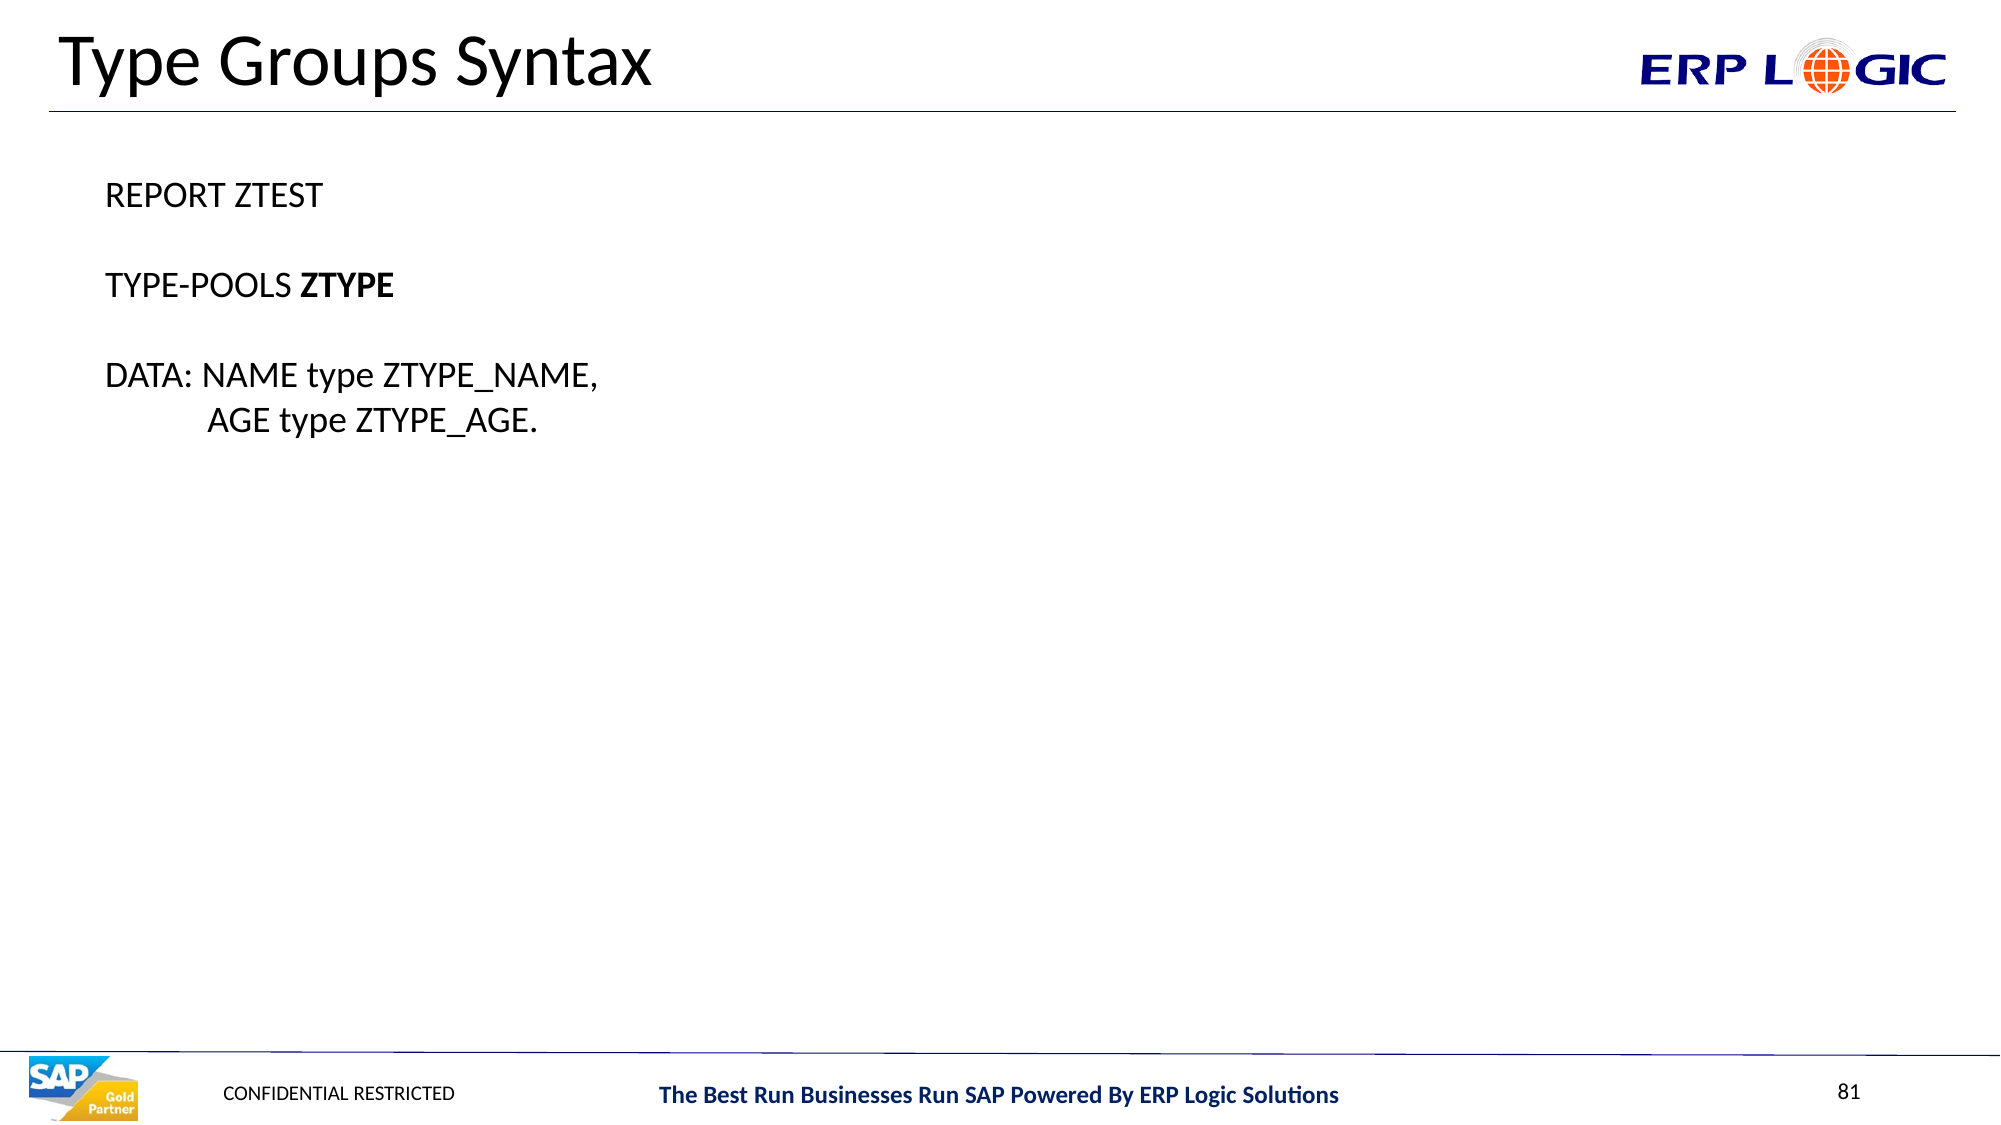

# Type Groups Syntax
REPORT ZTEST

TYPE-POOLS ZTYPE

DATA: NAME type ZTYPE_NAME,
            AGE type ZTYPE_AGE.